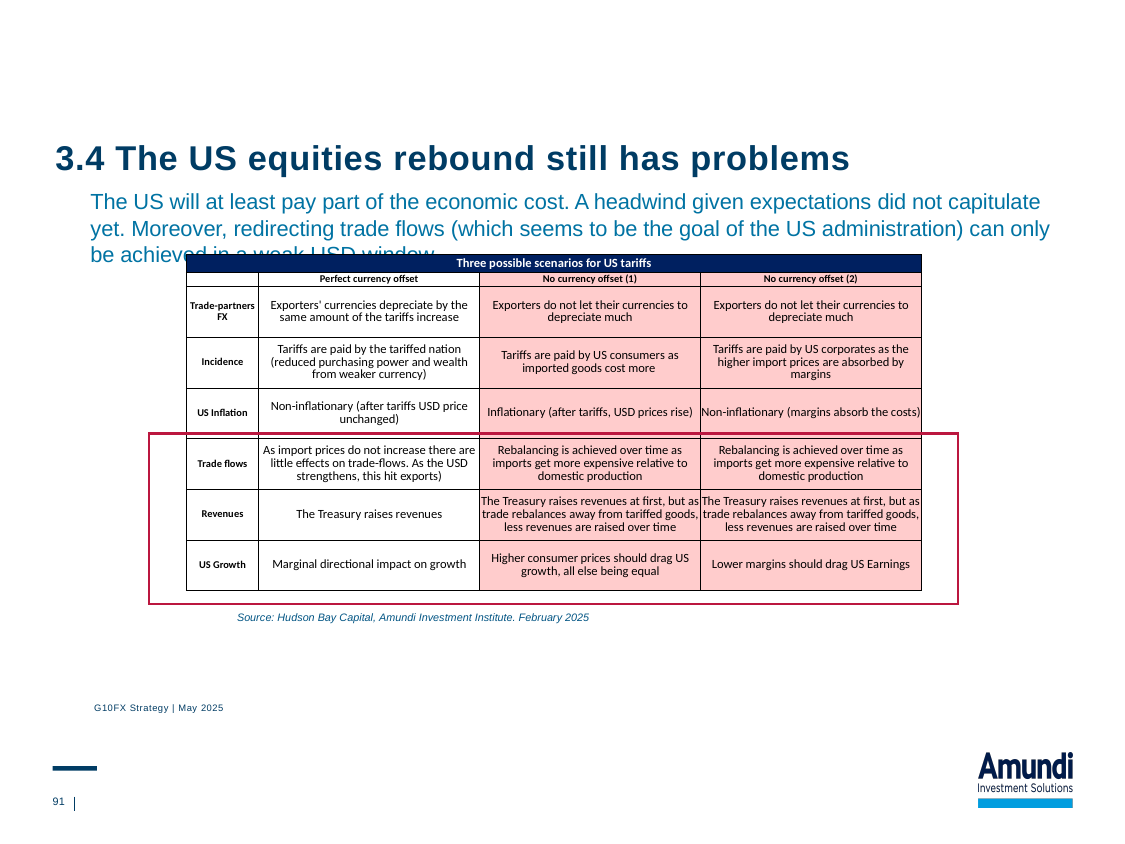

# 3.4 The US equities rebound still has problems
The US will at least pay part of the economic cost. A headwind given expectations did not capitulate yet. Moreover, redirecting trade flows (which seems to be the goal of the US administration) can only be achieved in a weak USD window
| Three possible scenarios for US tariffs |  |  |  |
| --- | --- | --- | --- |
|  | Perfect currency offset | No currency offset (1) | No currency offset (2) |
| Trade-partners FX | Exporters' currencies depreciate by the same amount of the tariffs increase | Exporters do not let their currencies to depreciate much | Exporters do not let their currencies to depreciate much |
| Incidence | Tariffs are paid by the tariffed nation (reduced purchasing power and wealth from weaker currency) | Tariffs are paid by US consumers as imported goods cost more | Tariffs are paid by US corporates as the higher import prices are absorbed by margins |
| US Inflation | Non-inflationary (after tariffs USD price unchanged) | Inflationary (after tariffs, USD prices rise) | Non-inflationary (margins absorb the costs) |
| Trade flows | As import prices do not increase there are little effects on trade-flows. As the USD strengthens, this hit exports) | Rebalancing is achieved over time as imports get more expensive relative to domestic production | Rebalancing is achieved over time as imports get more expensive relative to domestic production |
| Revenues | The Treasury raises revenues | The Treasury raises revenues at first, but as trade rebalances away from tariffed goods, less revenues are raised over time | The Treasury raises revenues at first, but as trade rebalances away from tariffed goods, less revenues are raised over time |
| US Growth | Marginal directional impact on growth | Higher consumer prices should drag US growth, all else being equal | Lower margins should drag US Earnings |

Source: Hudson Bay Capital, Amundi Investment Institute. February 2025
G10FX Strategy | May 2025
91